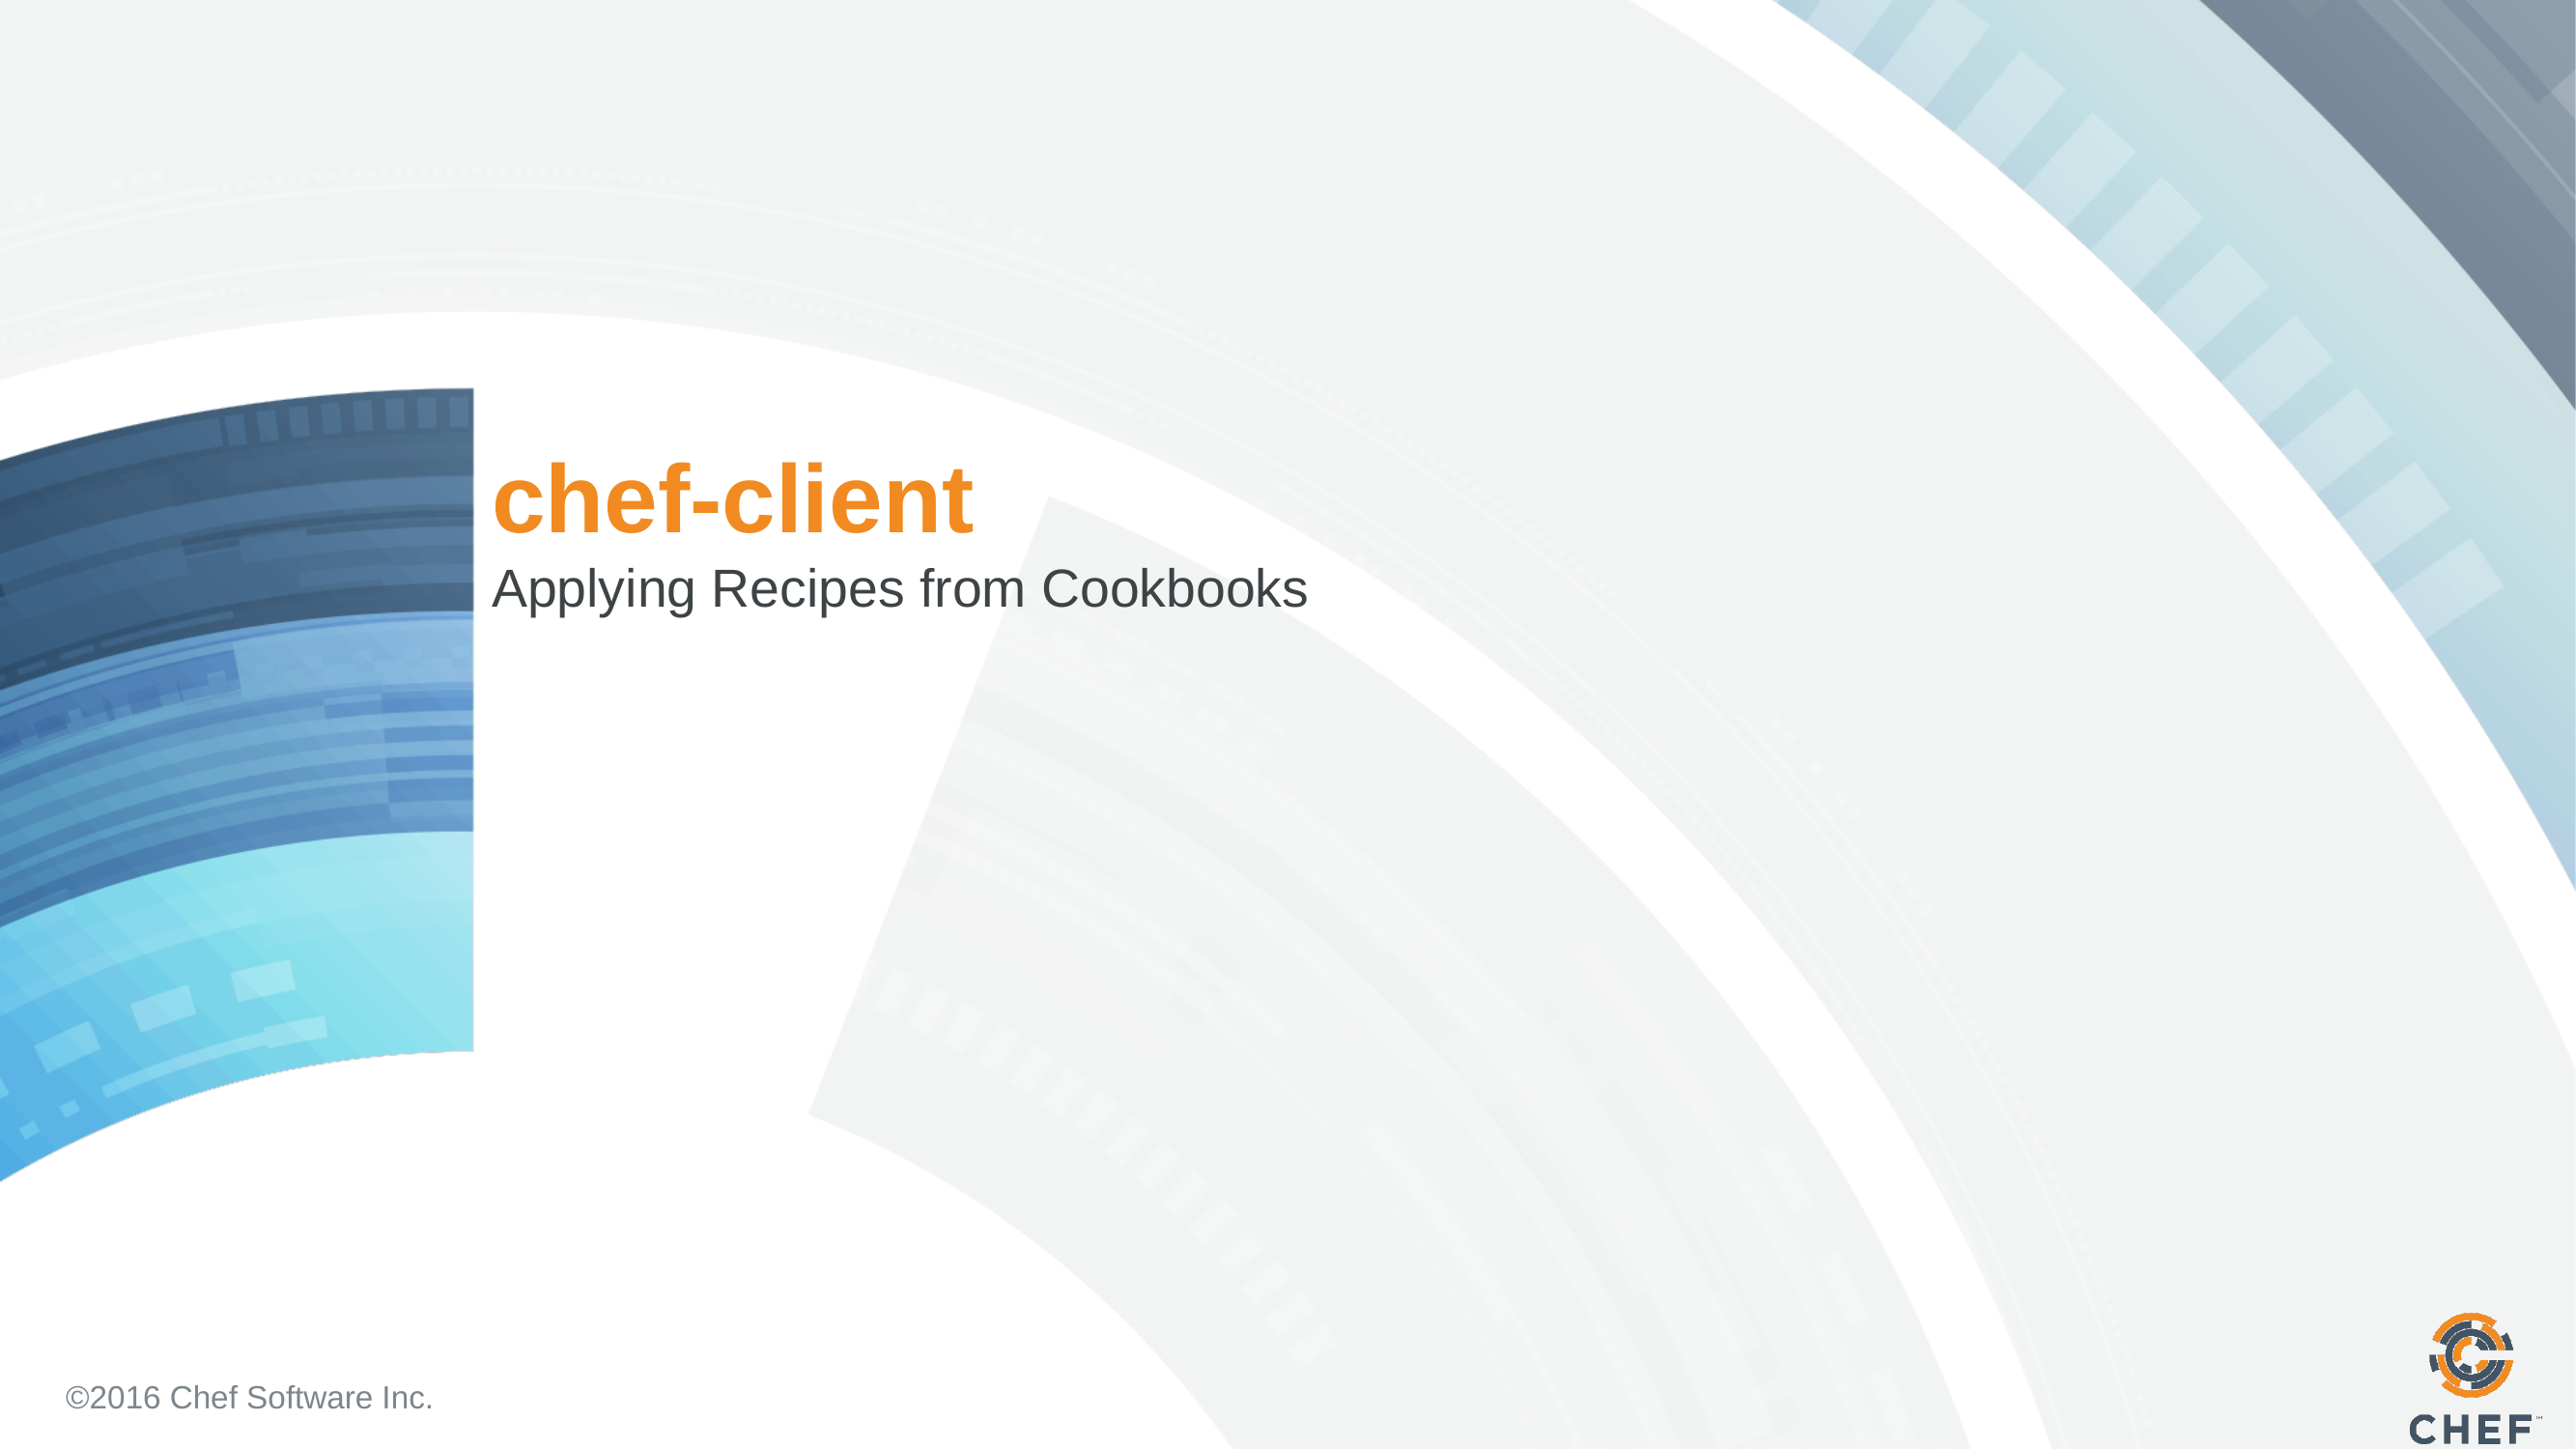

# chef-client
Applying Recipes from Cookbooks
©2016 Chef Software Inc.